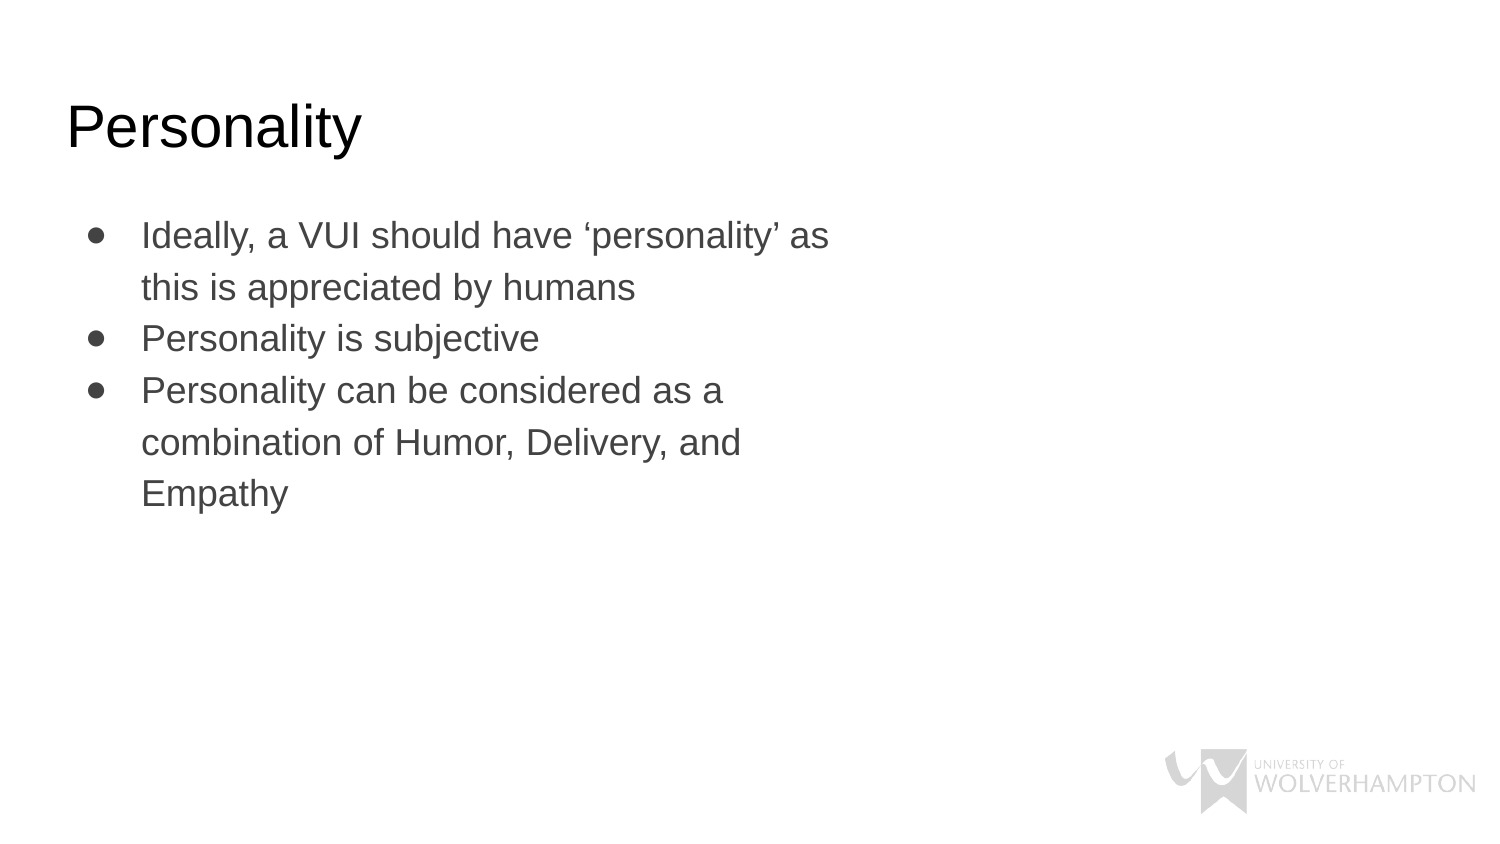

# Personality
Ideally, a VUI should have ‘personality’ as this is appreciated by humans
Personality is subjective
Personality can be considered as a combination of Humor, Delivery, and Empathy